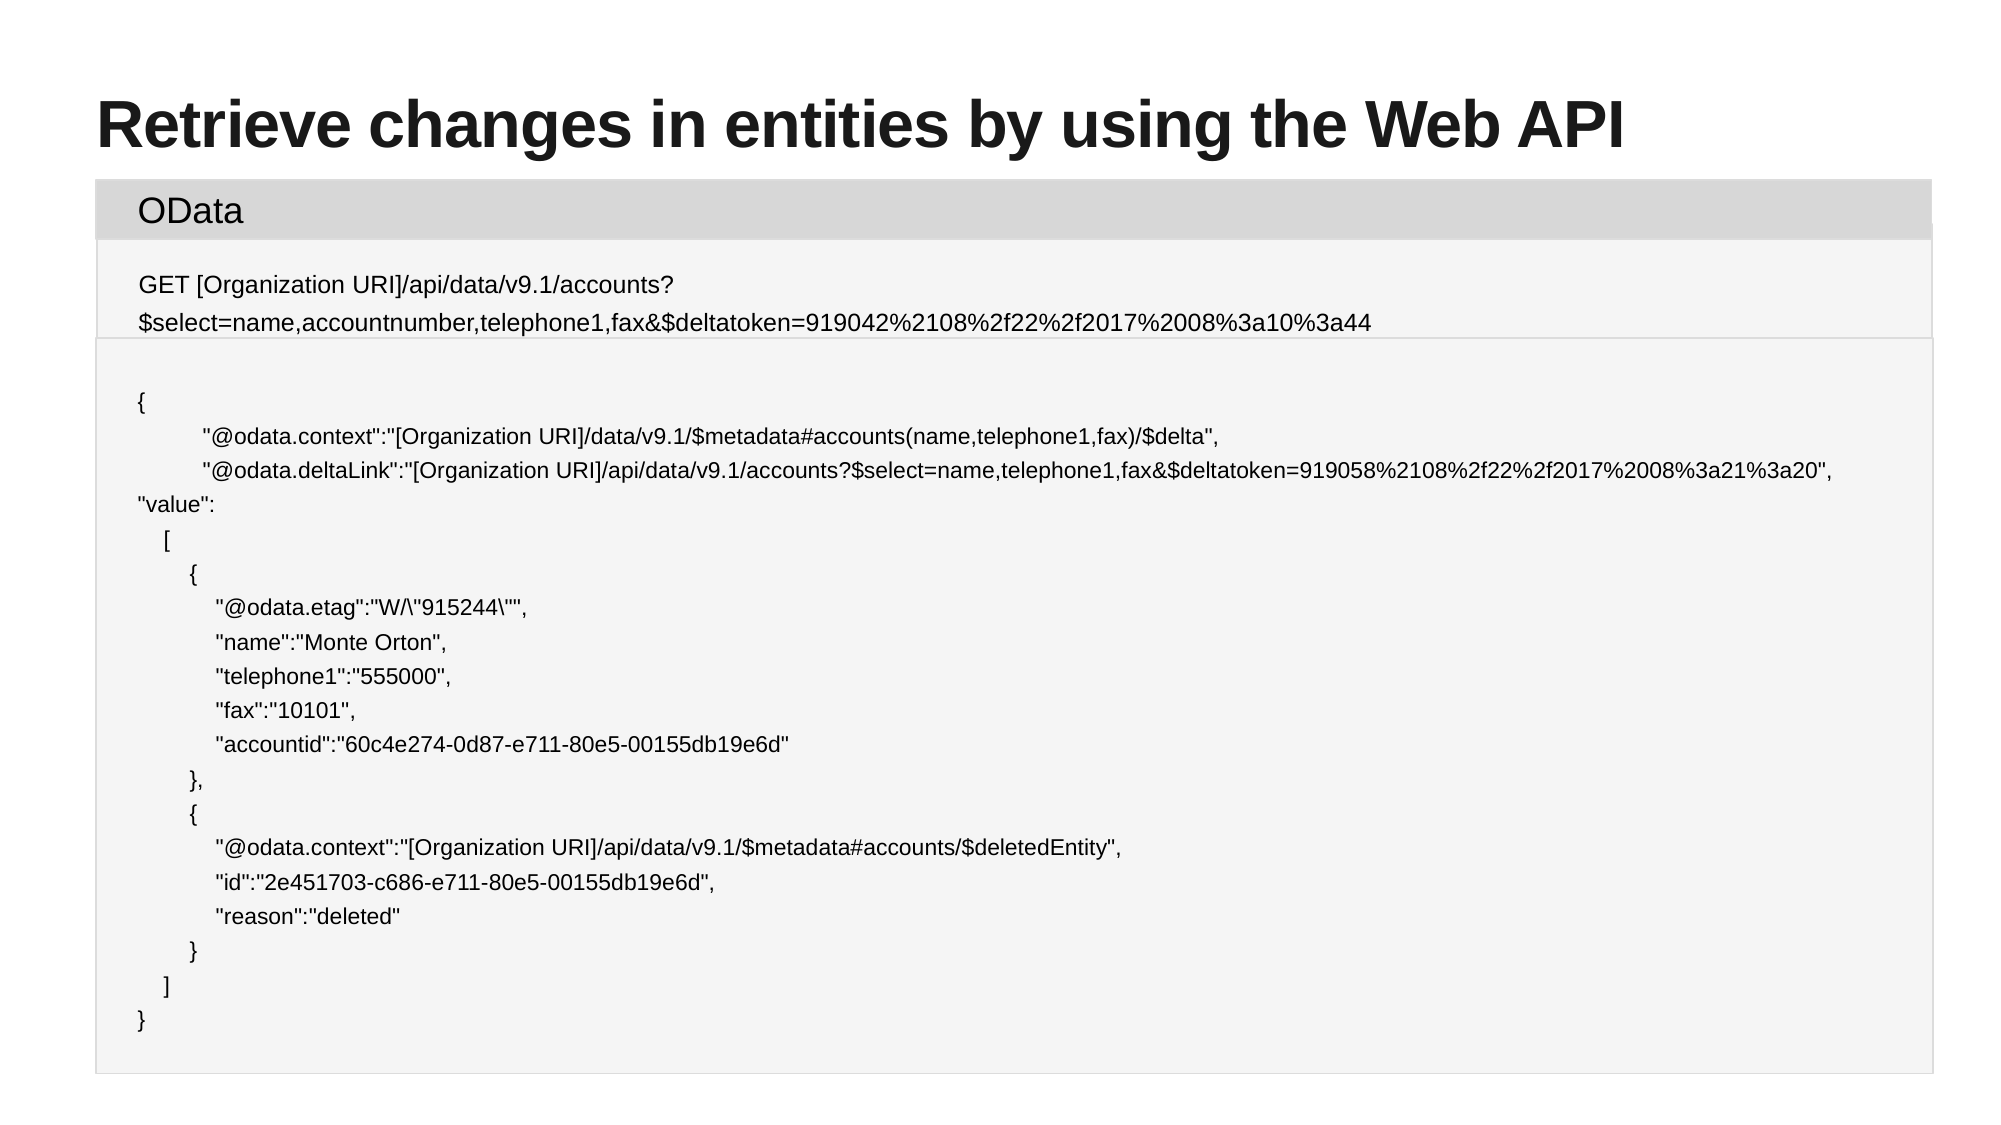

# Retrieve changes in entities by using the Web API
OData
GET [Organization URI]/api/data/v9.1/accounts?$select=name,accountnumber,telephone1,fax&$deltatoken=919042%2108%2f22%2f2017%2008%3a10%3a44
{
          "@odata.context":"[Organization URI]/data/v9.1/$metadata#accounts(name,telephone1,fax)/$delta",
          "@odata.deltaLink":"[Organization URI]/api/data/v9.1/accounts?$select=name,telephone1,fax&$deltatoken=919058%2108%2f22%2f2017%2008%3a21%3a20",
"value":
    [
        {
            "@odata.etag":"W/\"915244\"",
            "name":"Monte Orton",
            "telephone1":"555000",
            "fax":"10101",
            "accountid":"60c4e274-0d87-e711-80e5-00155db19e6d"
        },
        {
            "@odata.context":"[Organization URI]/api/data/v9.1/$metadata#accounts/$deletedEntity",
            "id":"2e451703-c686-e711-80e5-00155db19e6d",
            "reason":"deleted"
        }
    ]
}